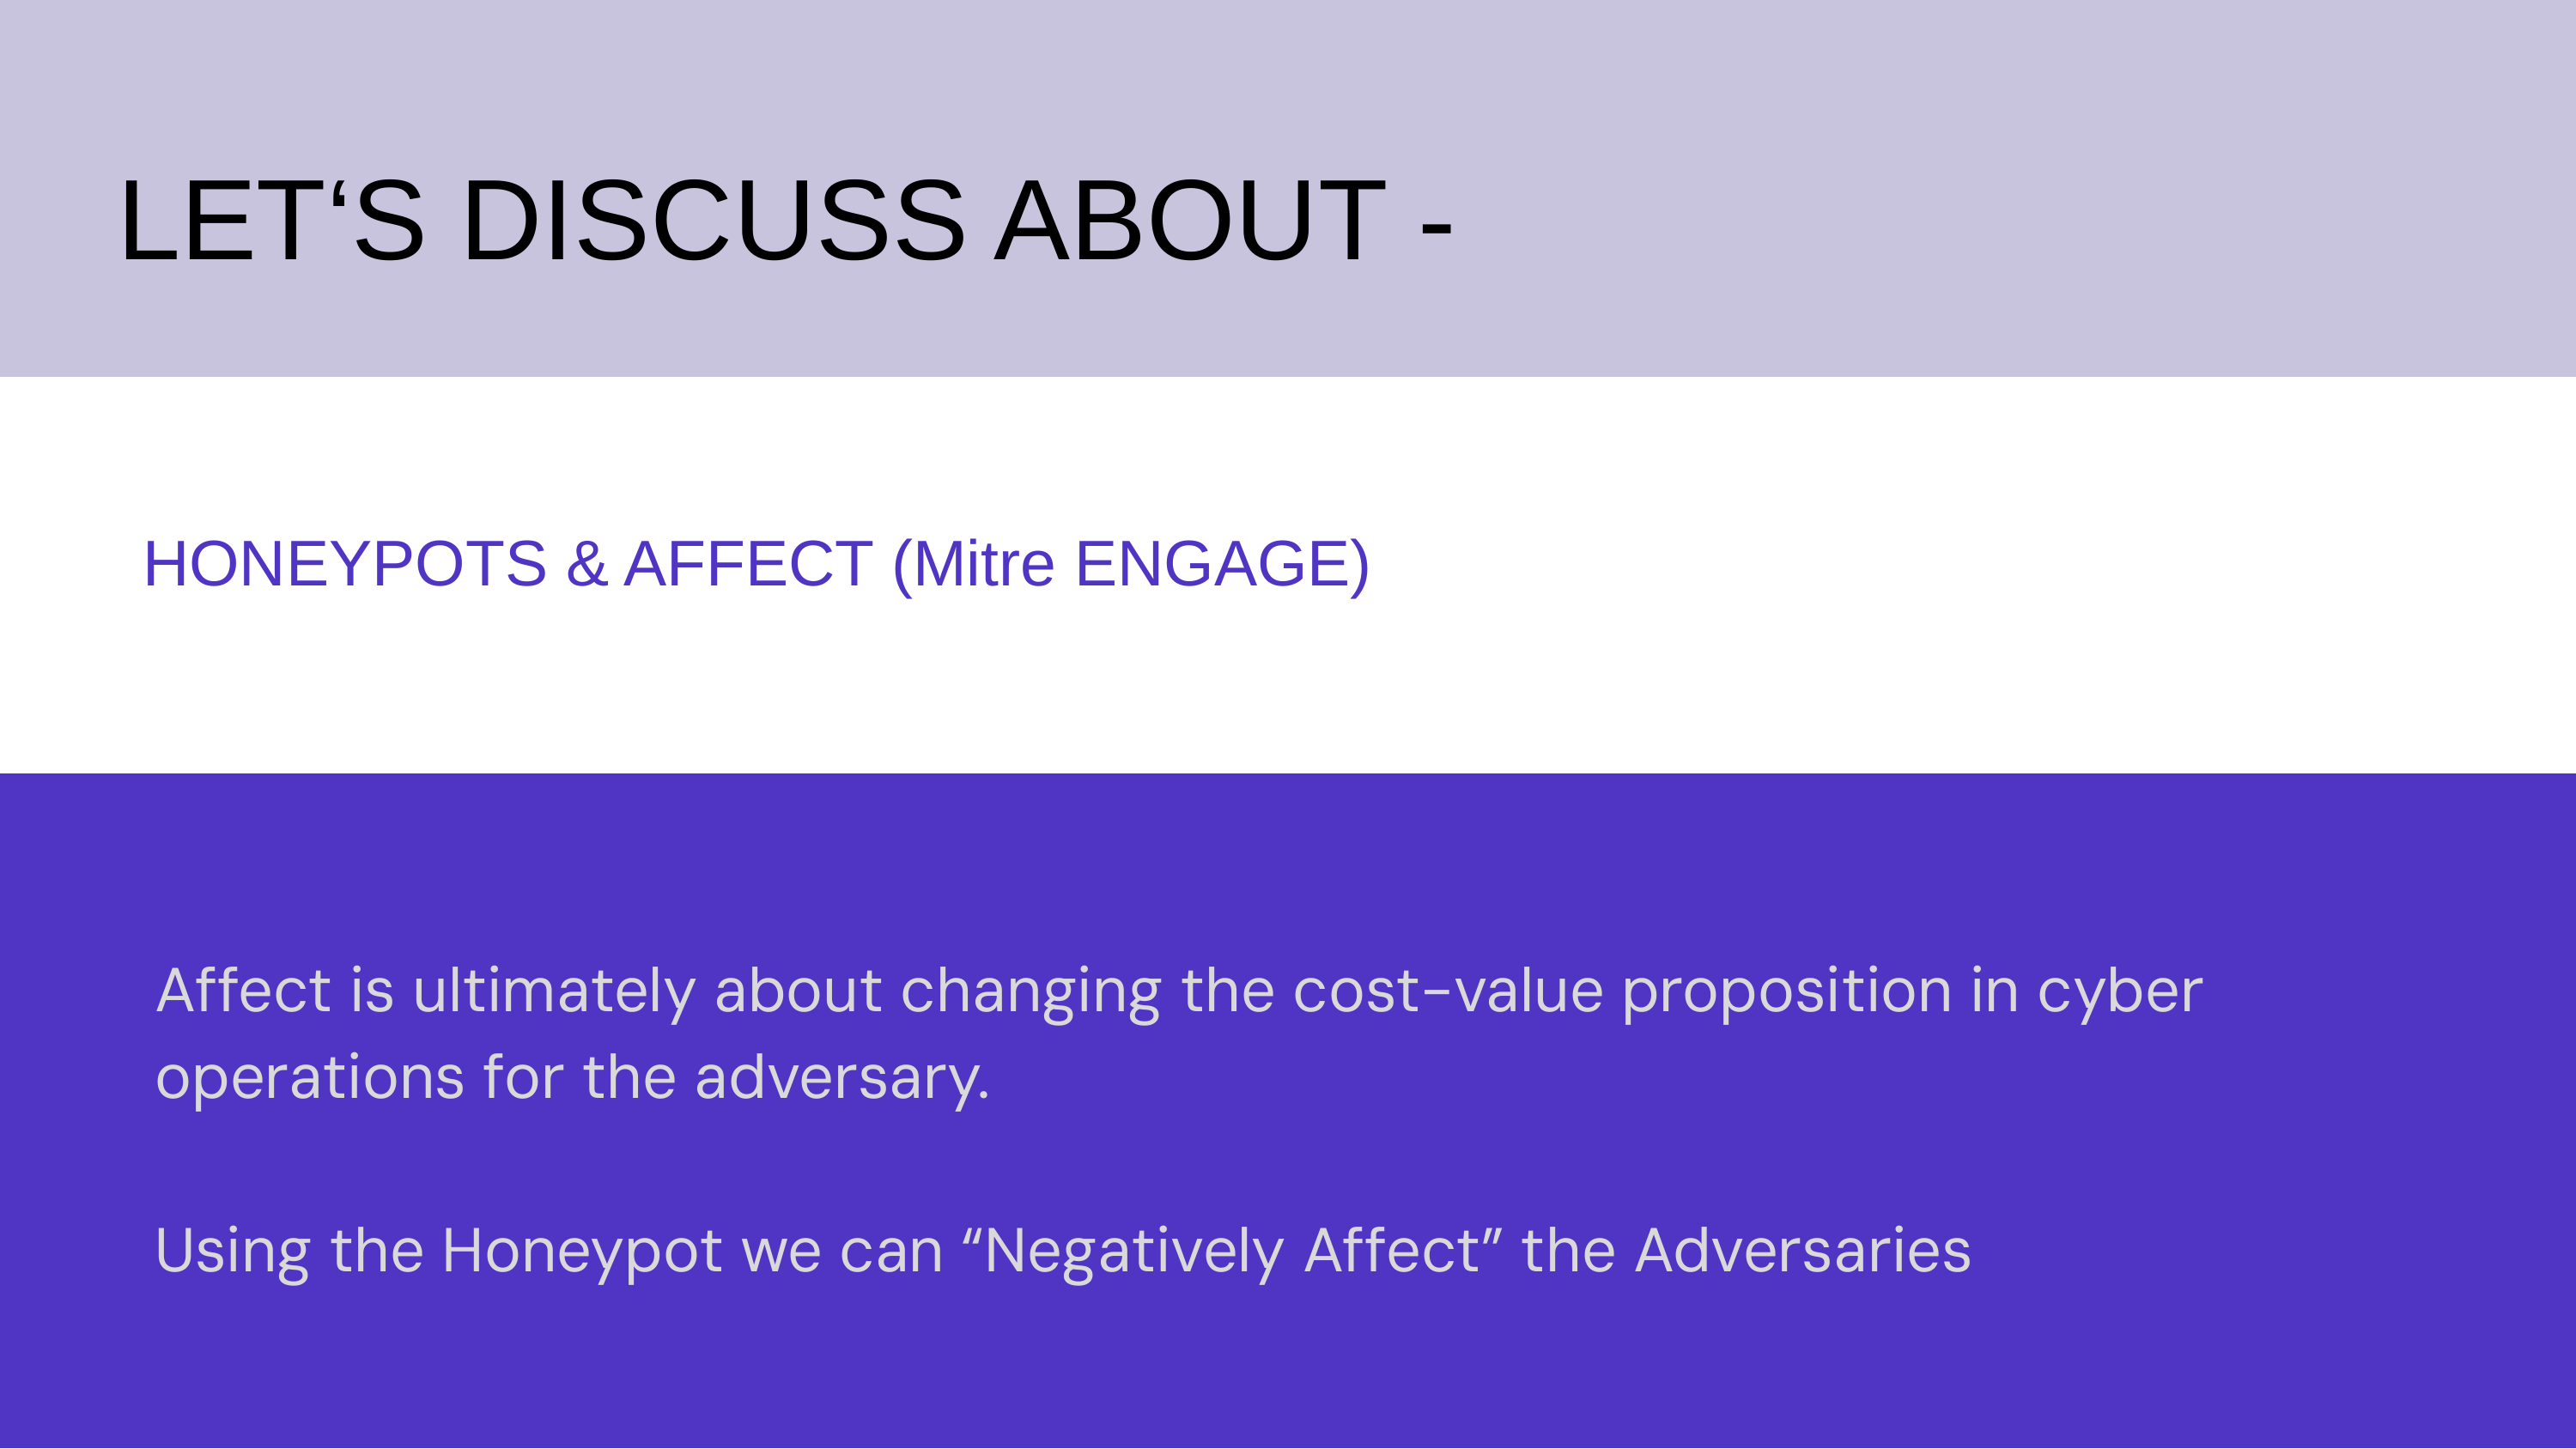

LET‘S DISCUSS ABOUT -
| HONEYPOTS & AFFECT (Mitre ENGAGE) |
| --- |

Affect is ultimately about changing the cost-value proposition in cyber operations for the adversary.

Using the Honeypot we can “Negatively Affect” the Adversaries